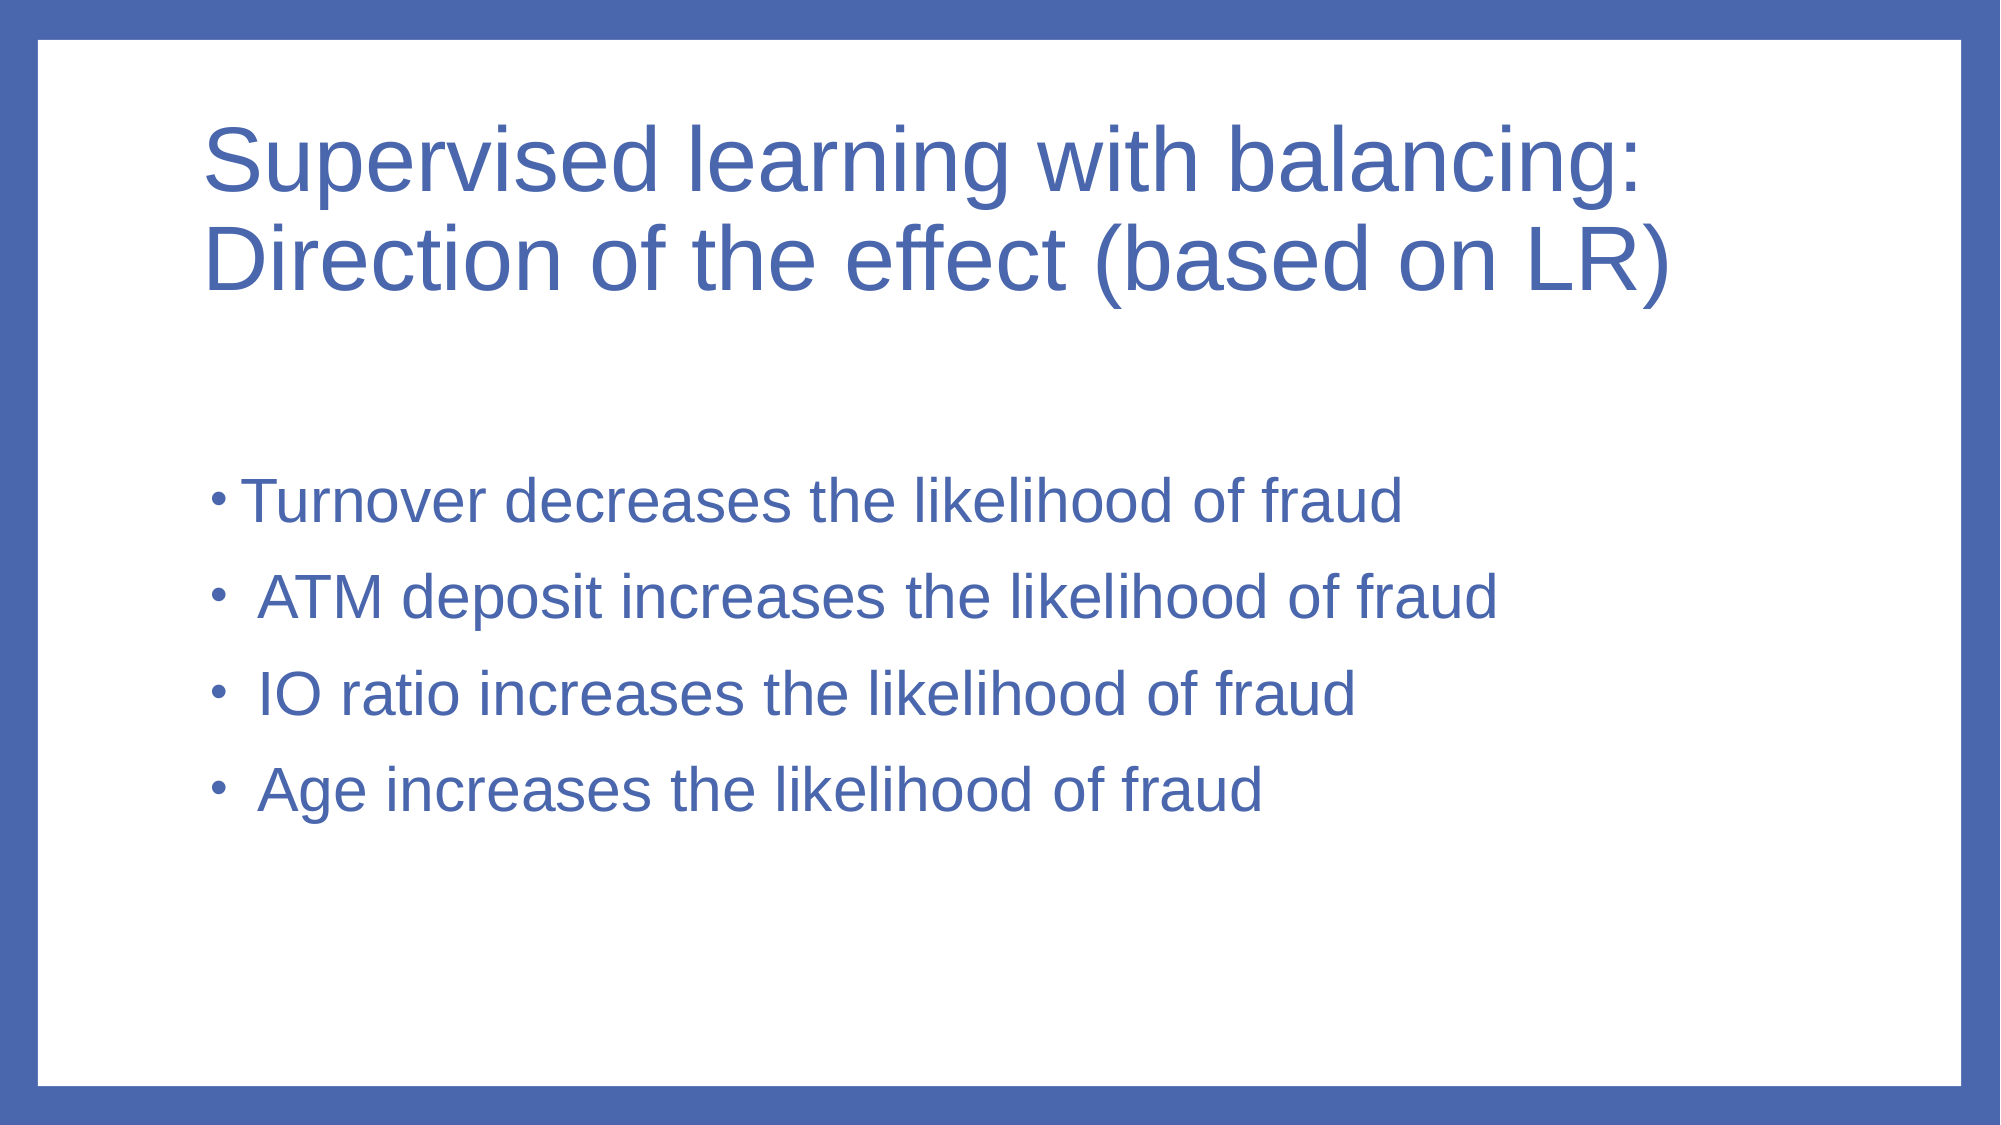

# Supervised learning with balancing: Direction of the effect (based on LR)
Turnover decreases the likelihood of fraud
 ATM deposit increases the likelihood of fraud
 IO ratio increases the likelihood of fraud
 Age increases the likelihood of fraud